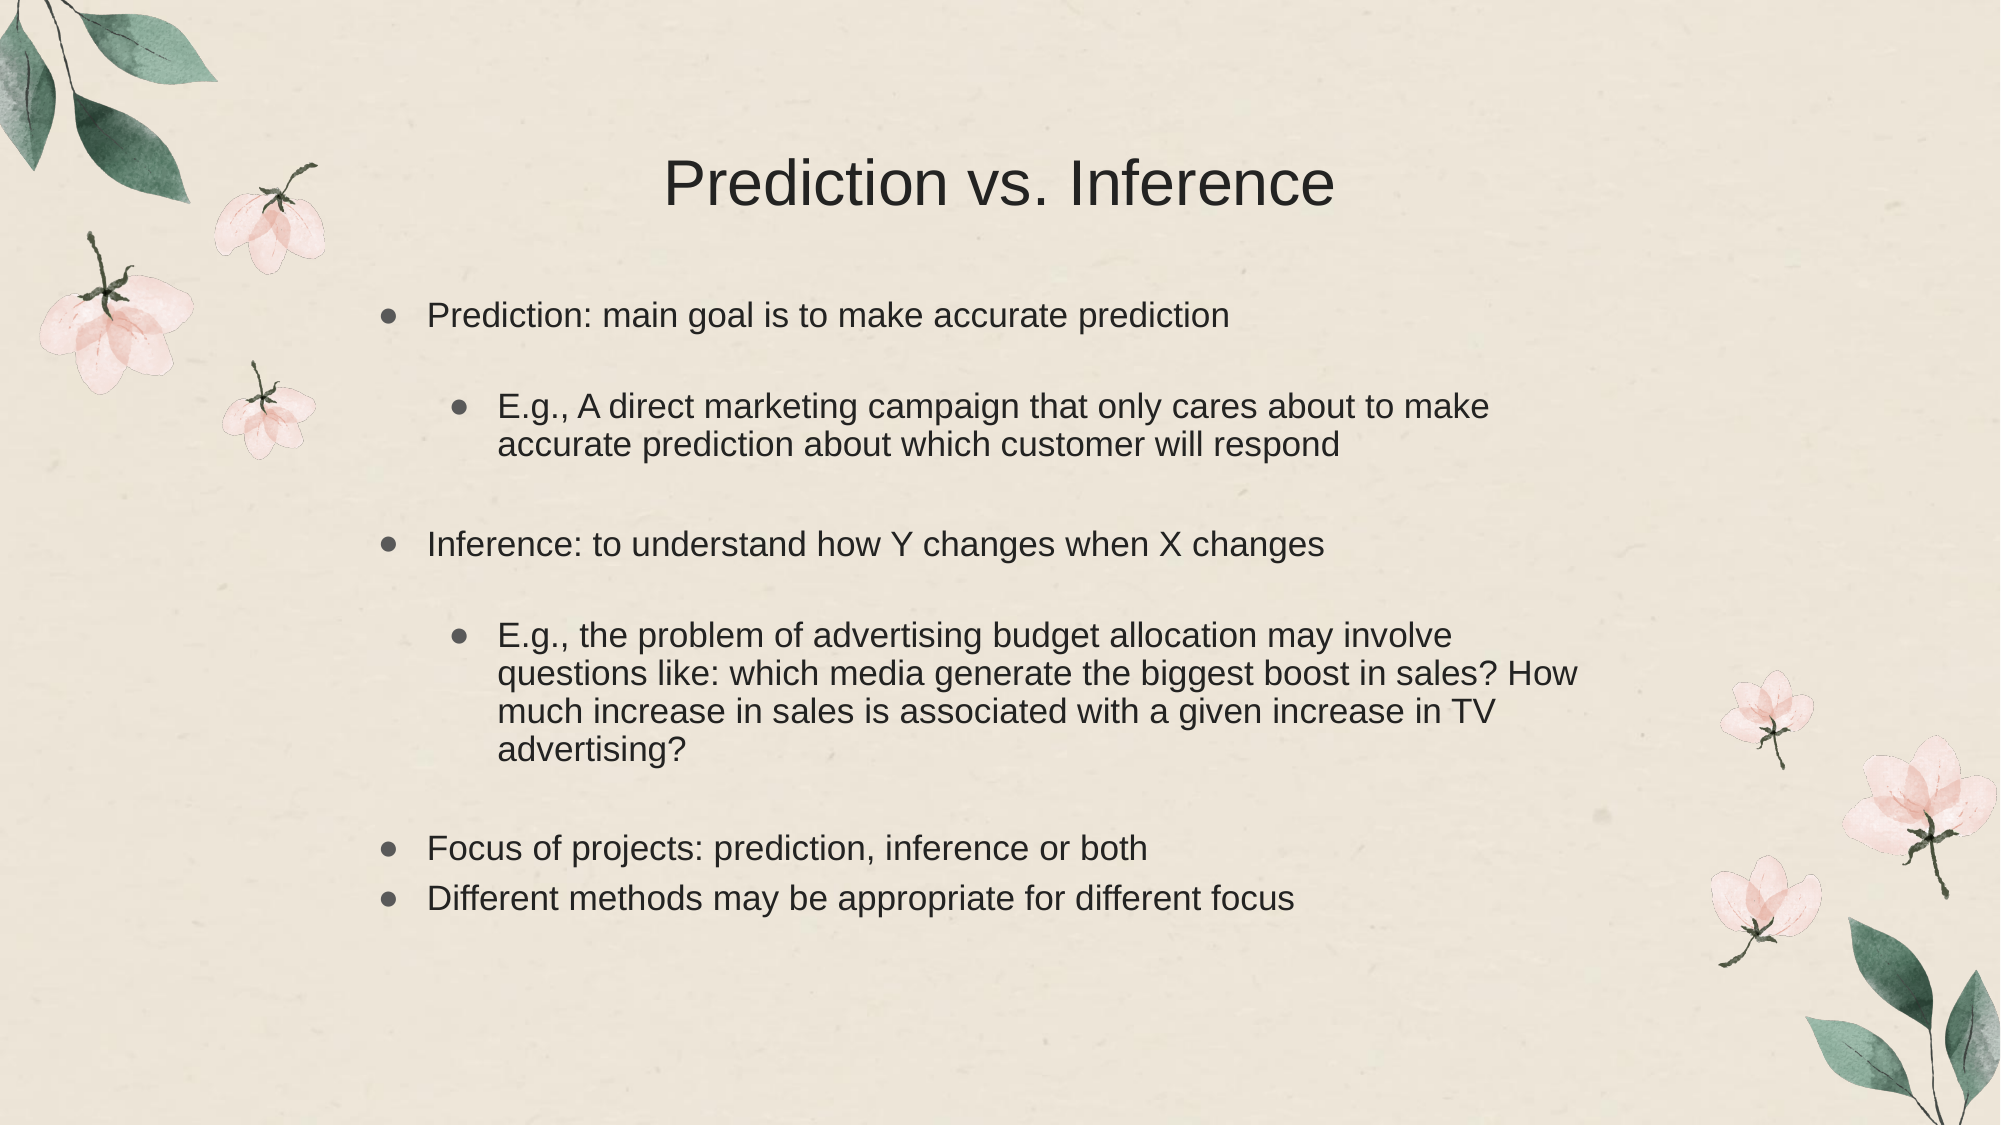

# Prediction vs. Inference
Prediction: main goal is to make accurate prediction
E.g., A direct marketing campaign that only cares about to make accurate prediction about which customer will respond

Inference: to understand how Y changes when X changes
E.g., the problem of advertising budget allocation may involve questions like: which media generate the biggest boost in sales? How much increase in sales is associated with a given increase in TV advertising?

Focus of projects: prediction, inference or both
Different methods may be appropriate for different focus